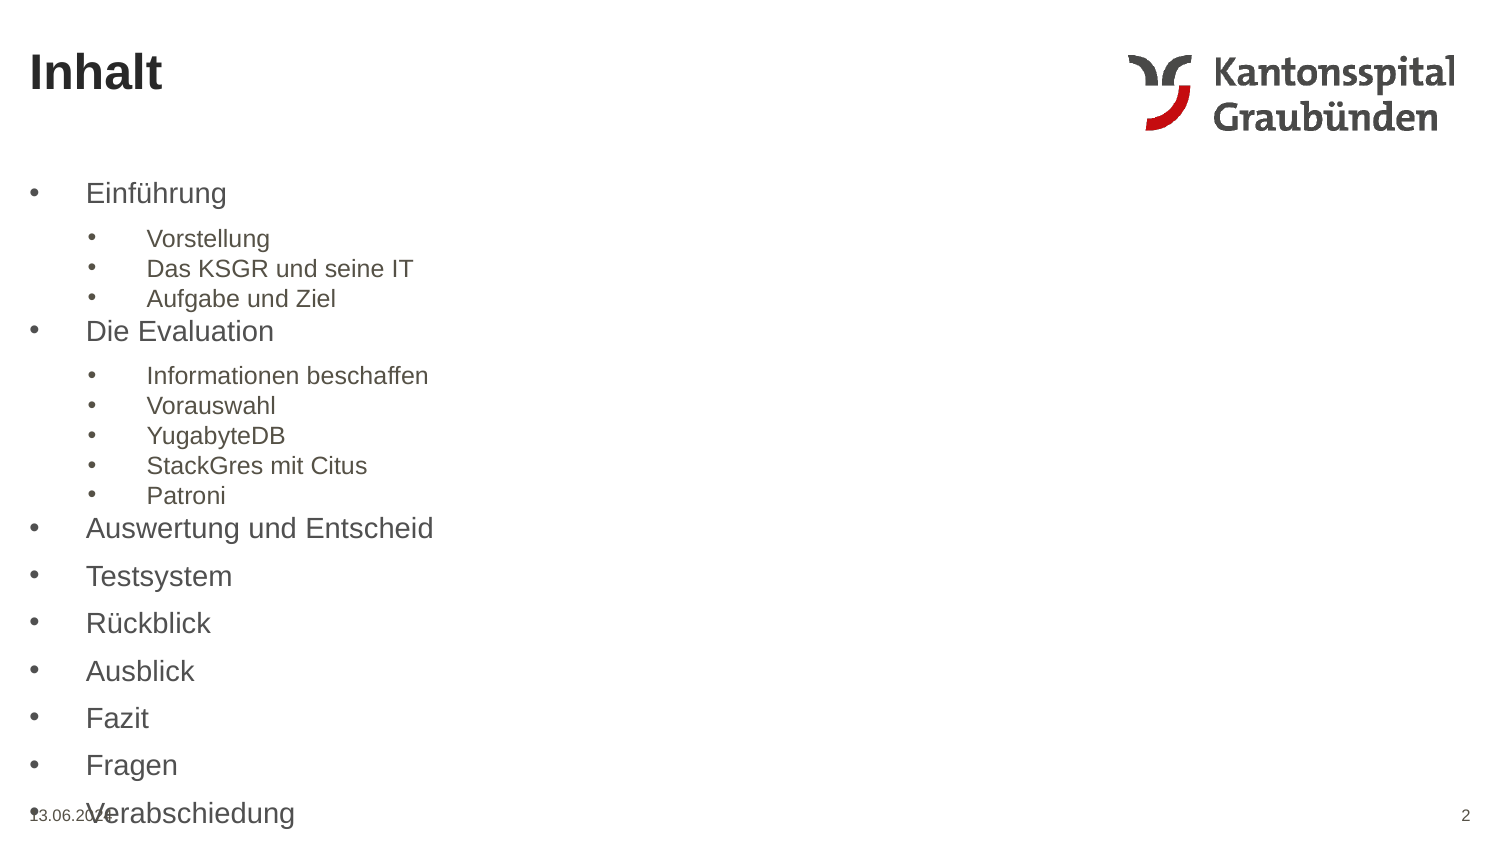

Inhalt
Einführung
Vorstellung
Das KSGR und seine IT
Aufgabe und Ziel
Die Evaluation
Informationen beschaffen
Vorauswahl
YugabyteDB
StackGres mit Citus
Patroni
Auswertung und Entscheid
Testsystem
Rückblick
Ausblick
Fazit
Fragen
Verabschiedung
2
13.06.2024